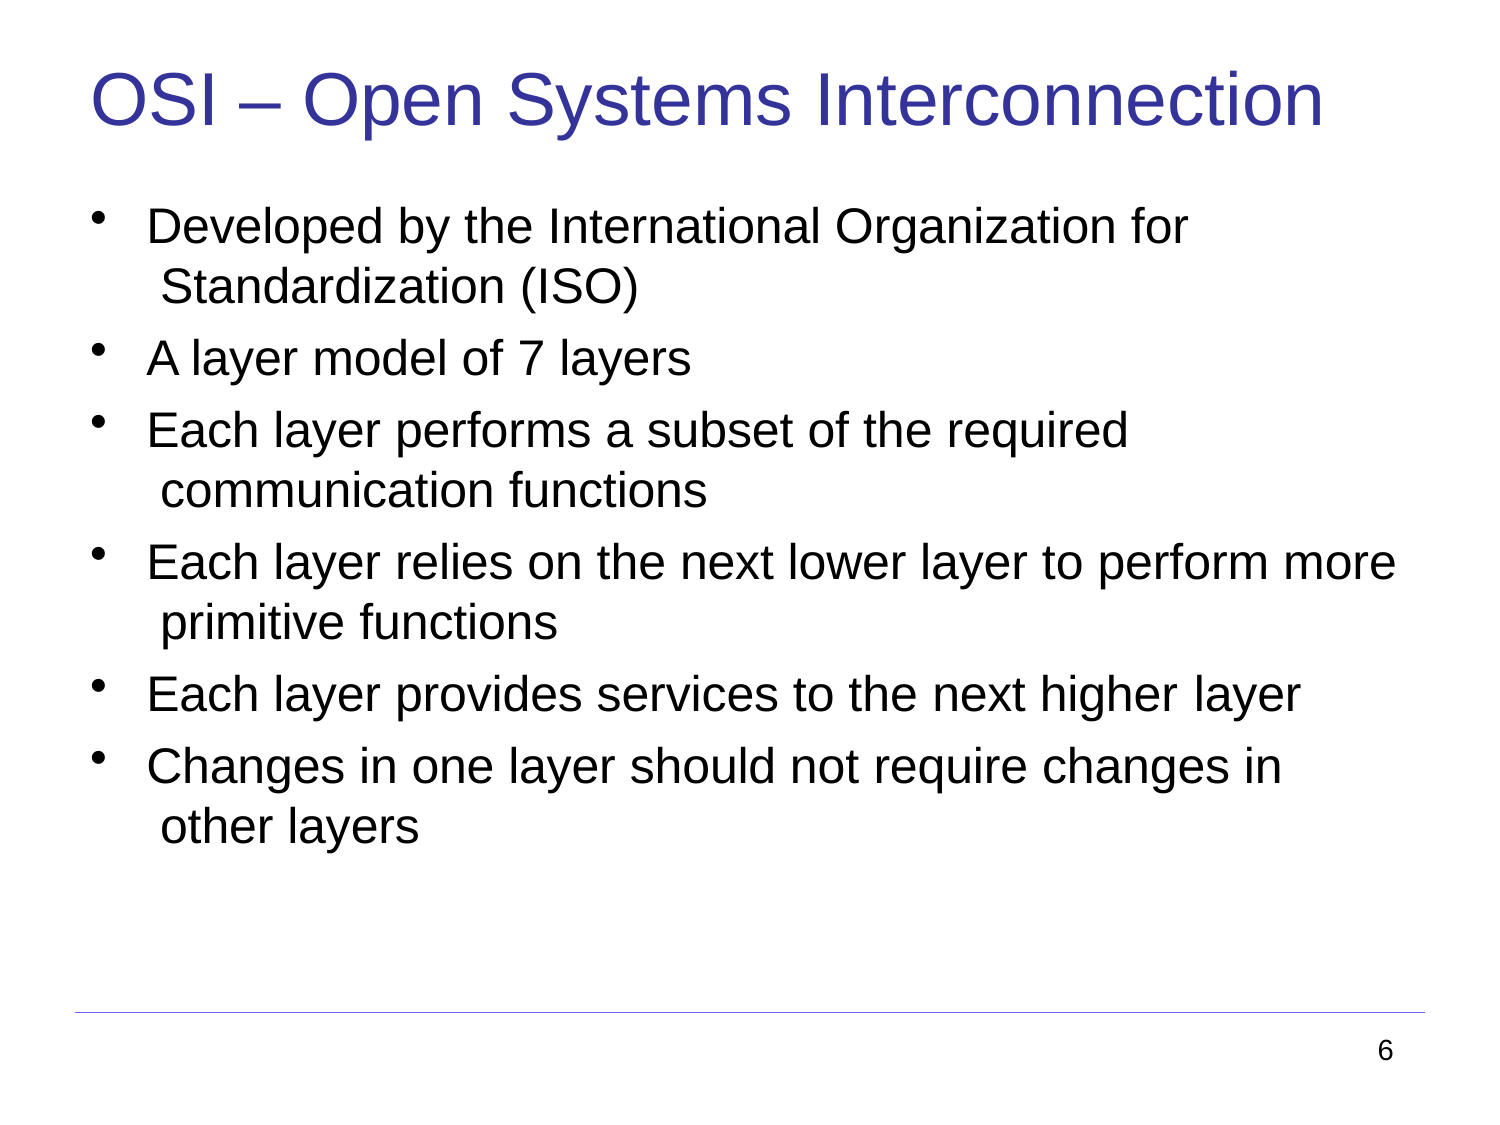

# OSI – Open Systems Interconnection
Developed by the International Organization for  Standardization (ISO)
A layer model of 7 layers
Each layer performs a subset of the required  communication functions
Each layer relies on the next lower layer to perform more  primitive functions
Each layer provides services to the next higher layer
Changes in one layer should not require changes in  other layers

6